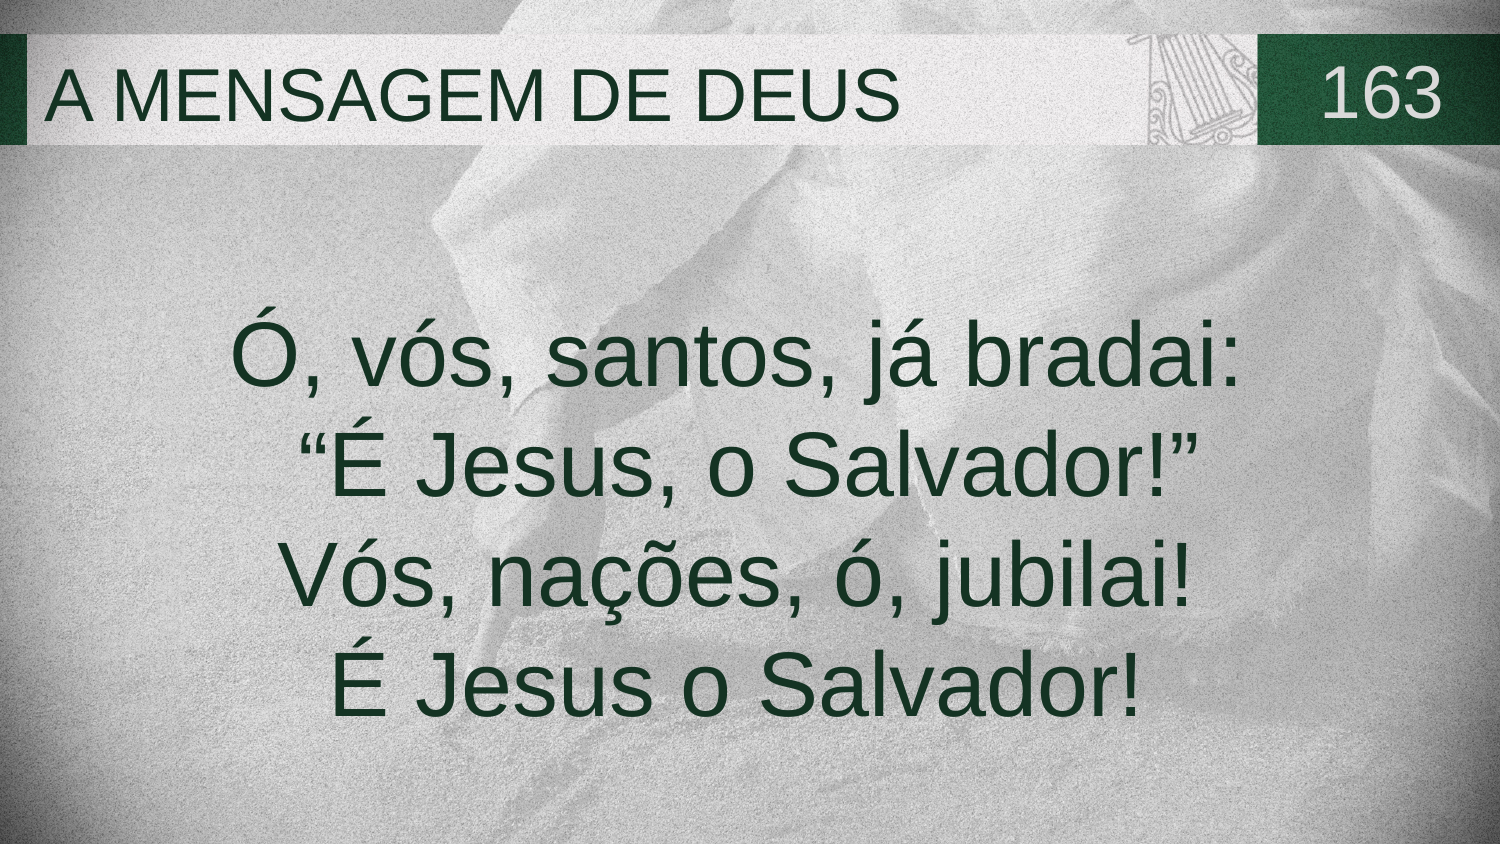

# A MENSAGEM DE DEUS
163
Ó, vós, santos, já bradai:
“É Jesus, o Salvador!”
Vós, nações, ó, jubilai!
É Jesus o Salvador!